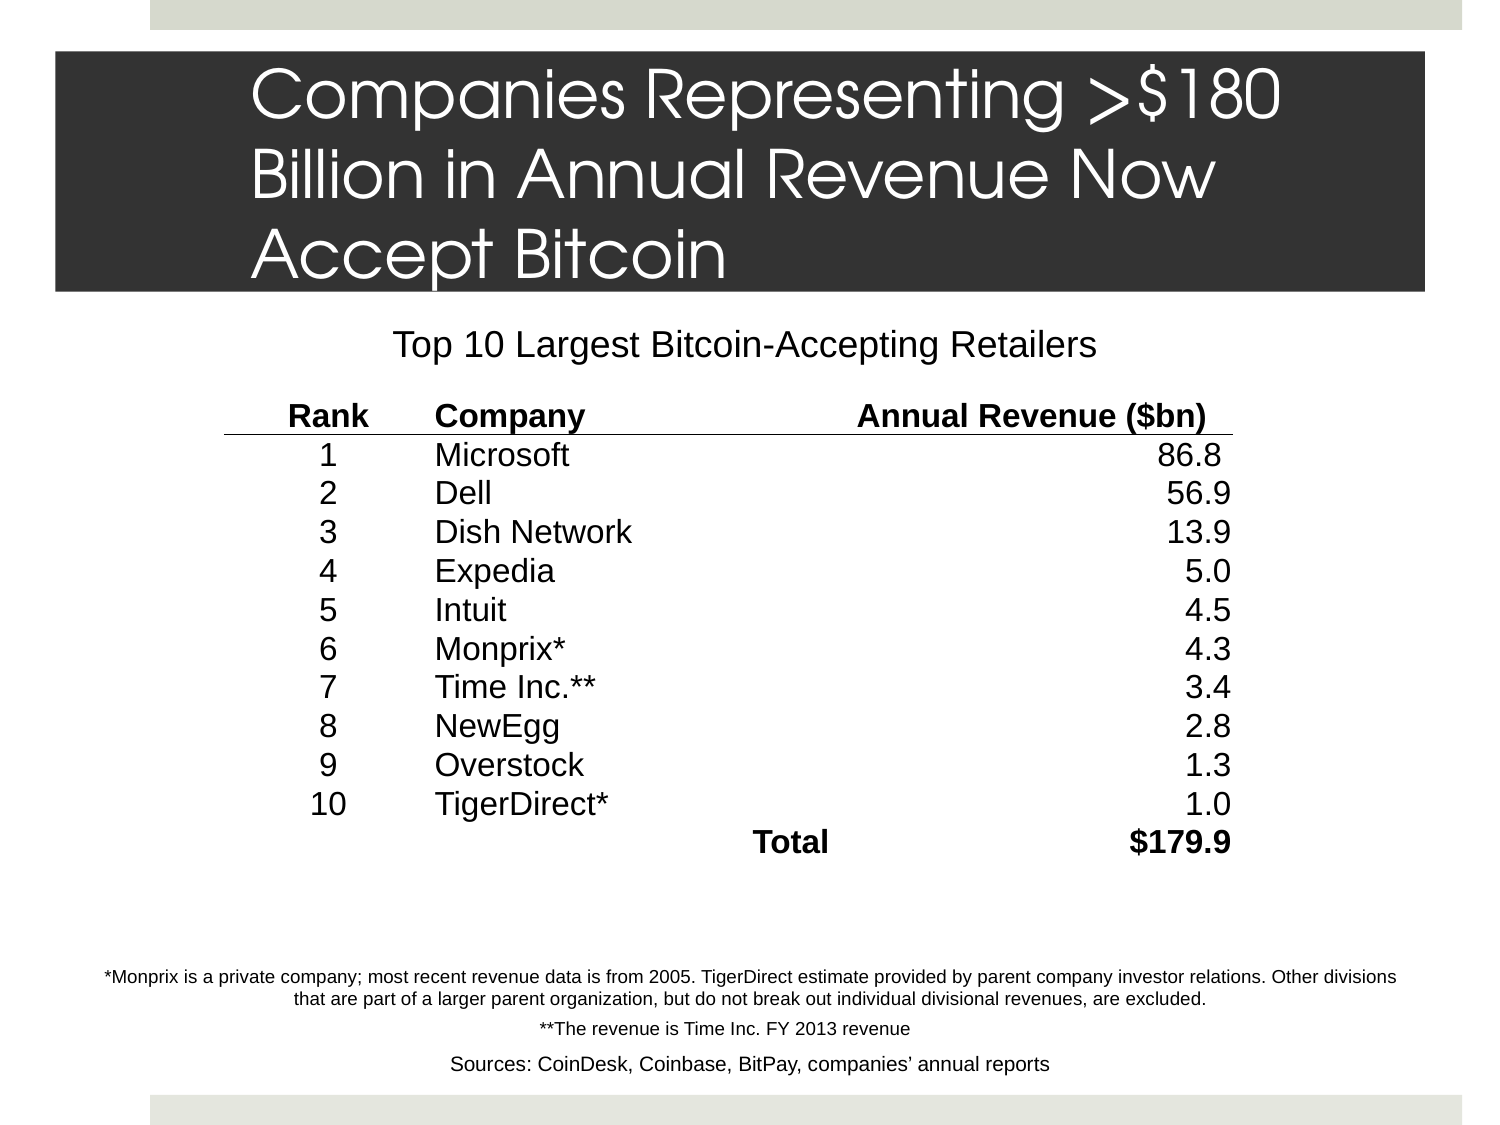

# Companies Representing >$180 Billion in Annual Revenue Now Accept Bitcoin
| Top 10 Largest Bitcoin-Accepting Retailers |
| --- |
| Rank | Company | Annual Revenue ($bn) |
| --- | --- | --- |
| 1 | Microsoft | 86.8 |
| 2 | Dell | 56.9 |
| 3 | Dish Network | 13.9 |
| 4 | Expedia | 5.0 |
| 5 | Intuit | 4.5 |
| 6 | Monprix\* | 4.3 |
| 7 | Time Inc.\*\* | 3.4 |
| 8 | NewEgg | 2.8 |
| 9 | Overstock | 1.3 |
| 10 | TigerDirect\* | 1.0 |
|  | Total | $179.9 |
| \*Monprix is a private company; most recent revenue data is from 2005. TigerDirect estimate provided by parent company investor relations. Other divisions that are part of a larger parent organization, but do not break out individual divisional revenues, are excluded. |
| --- |
**The revenue is Time Inc. FY 2013 revenue
Sources: CoinDesk, Coinbase, BitPay, companies’ annual reports